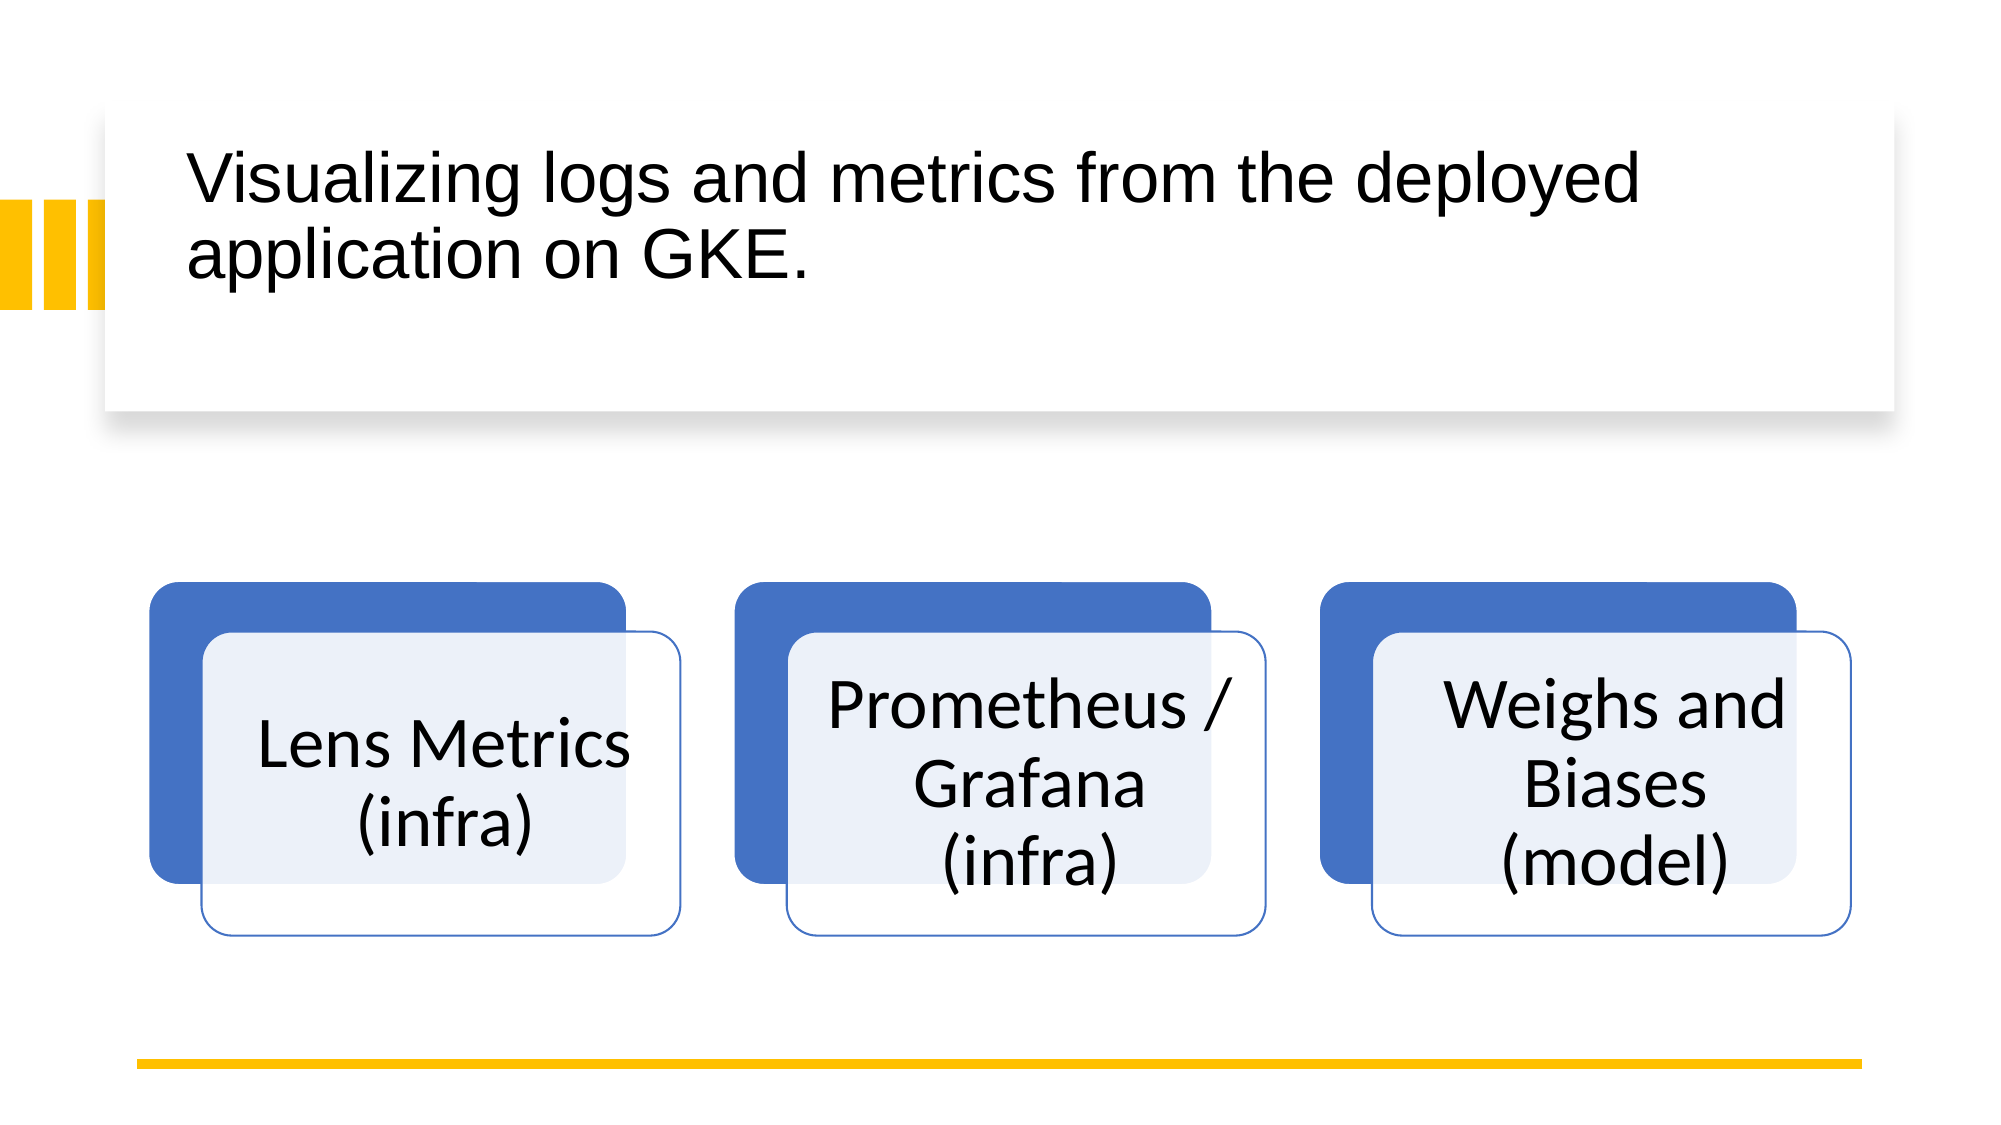

# Visualizing logs and metrics from the deployed application on GKE.

Lens Metrics (infra)
Prometheus / Grafana (infra)
Weighs and Biases (model)